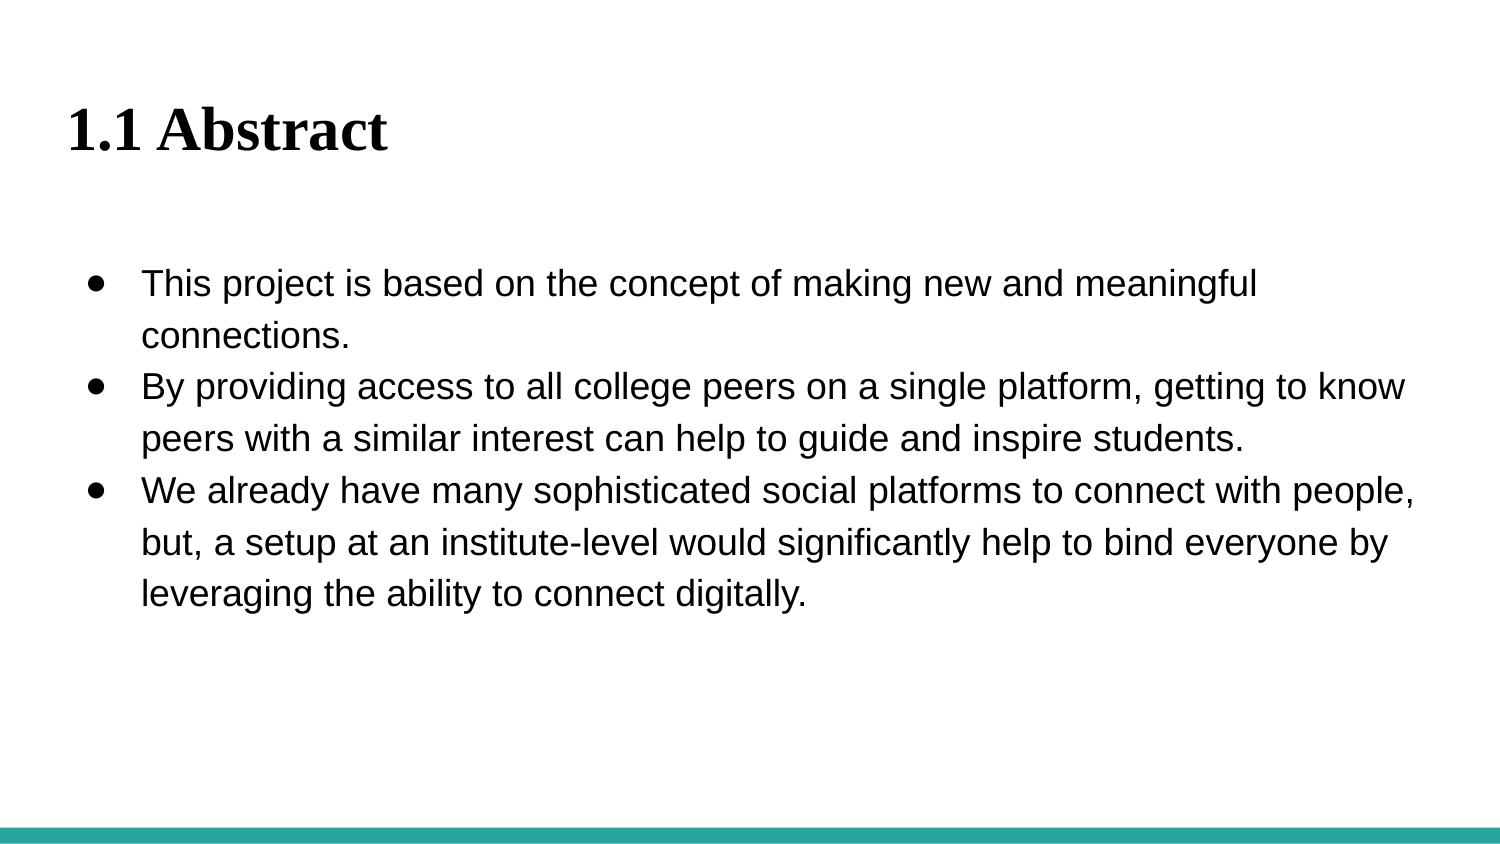

# 1.1 Abstract

This project is based on the concept of making new and meaningful connections.
By providing access to all college peers on a single platform, getting to know peers with a similar interest can help to guide and inspire students.
We already have many sophisticated social platforms to connect with people, but, a setup at an institute-level would significantly help to bind everyone by leveraging the ability to connect digitally.